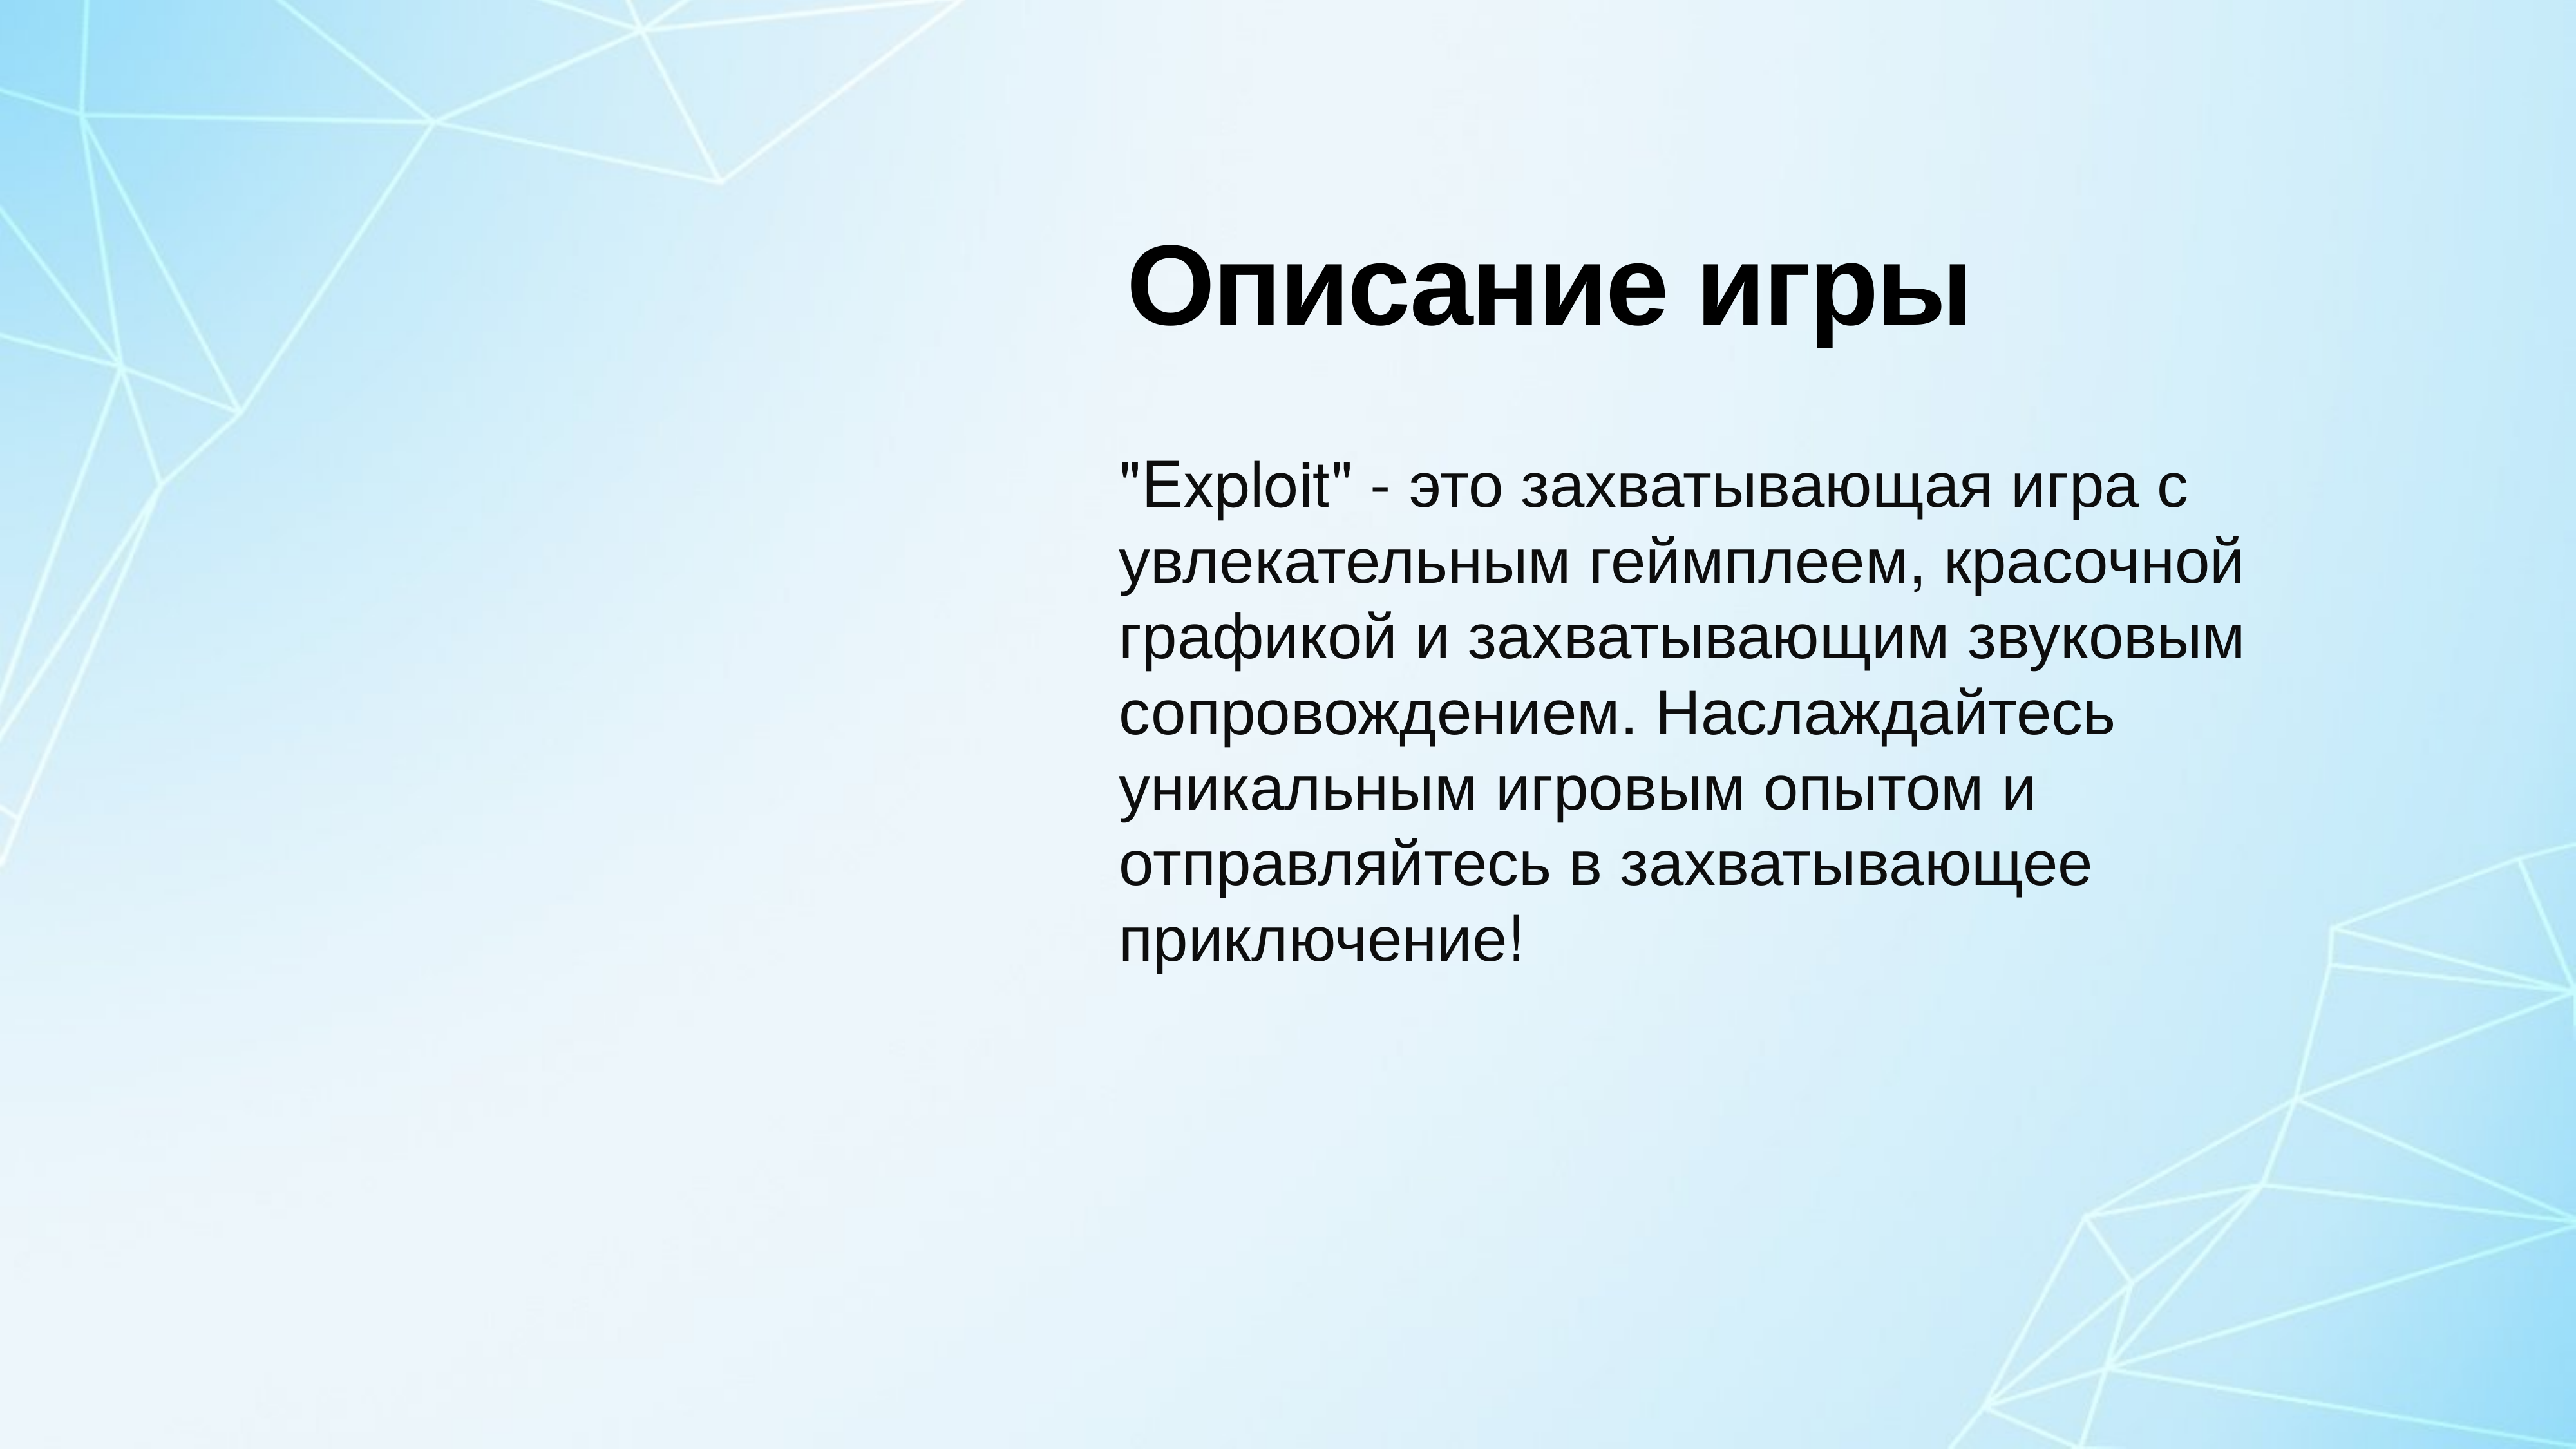

# Описание игры
"Exploit" - это захватывающая игра с увлекательным геймплеем, красочной графикой и захватывающим звуковым сопровождением. Наслаждайтесь уникальным игровым опытом и отправляйтесь в захватывающее приключение!